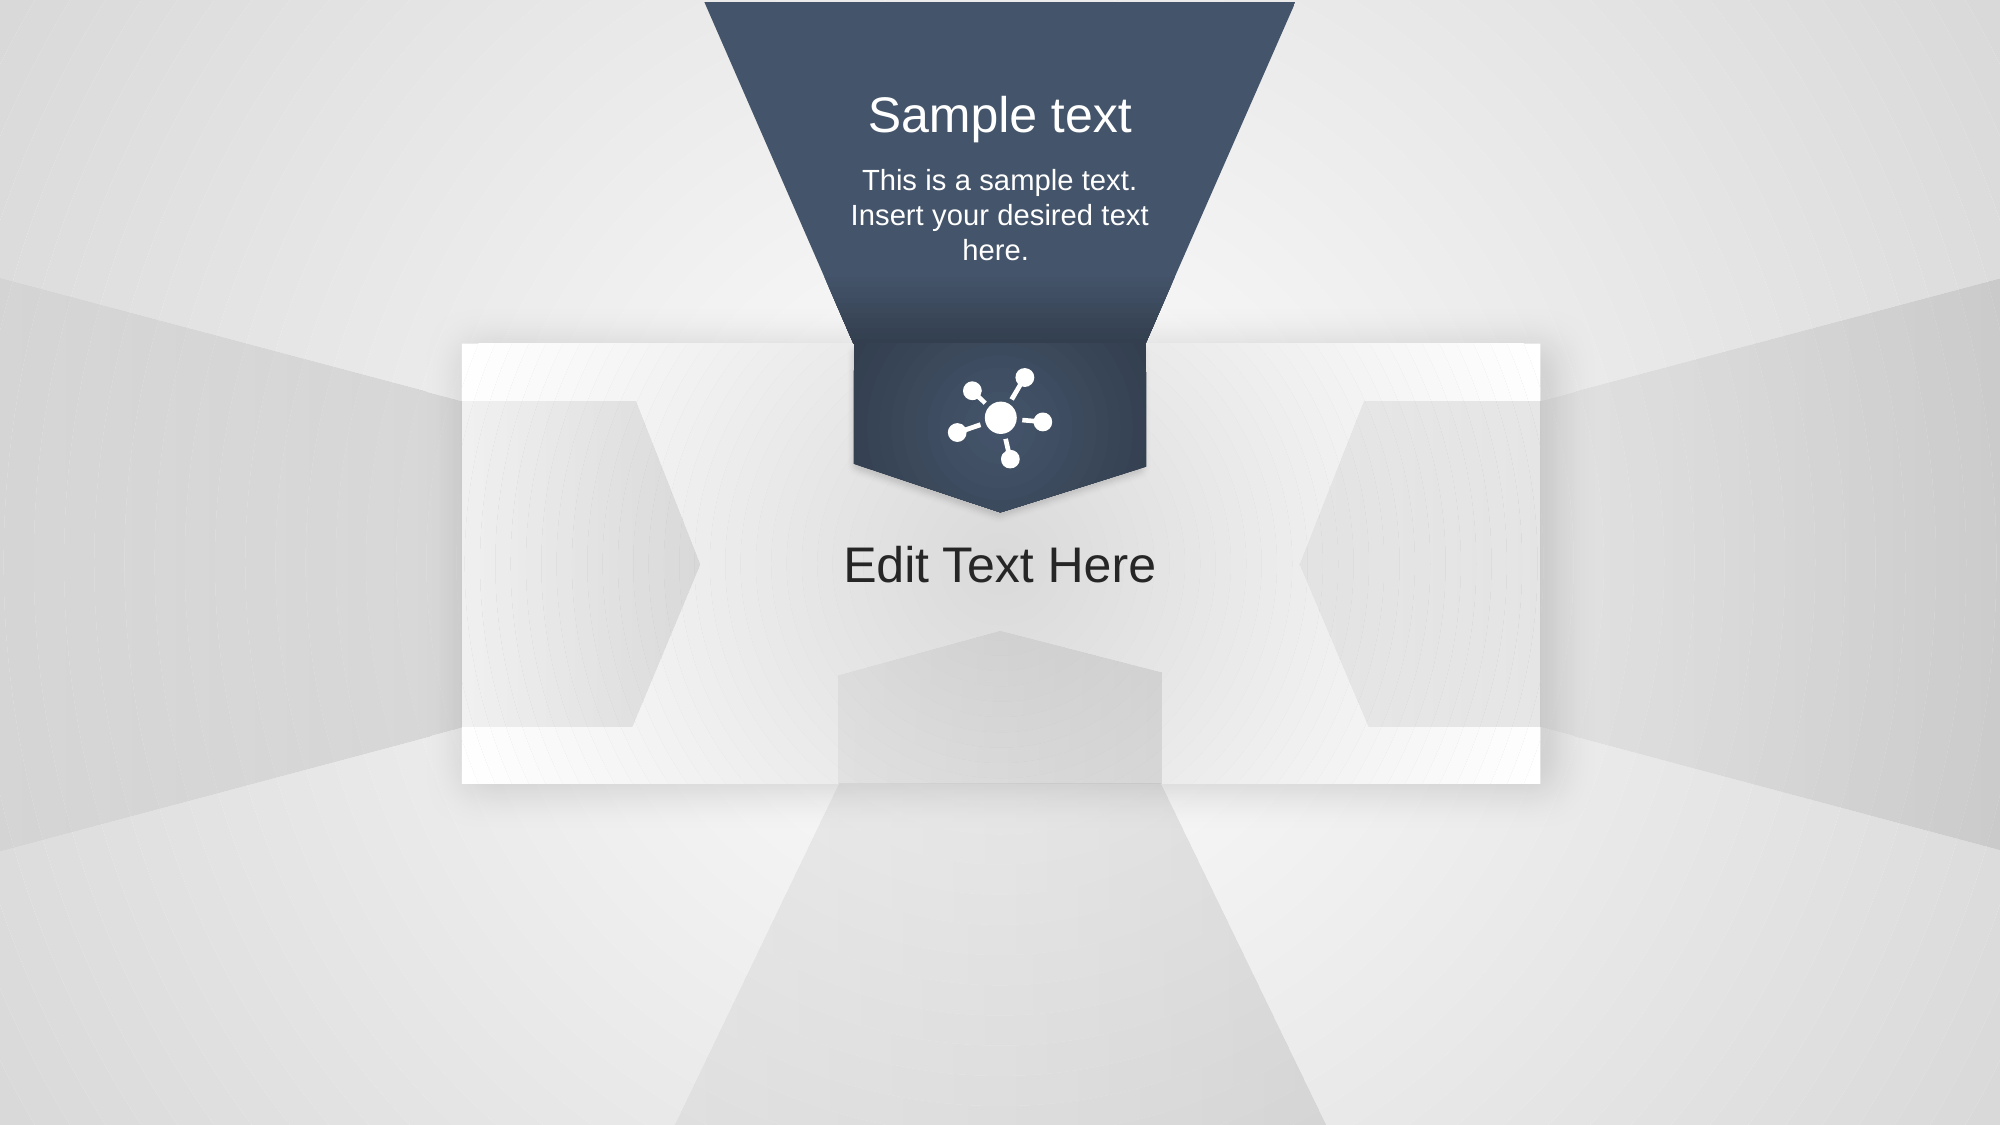

Sample text
This is a sample text.
Insert your desired text here.

Edit Text Here